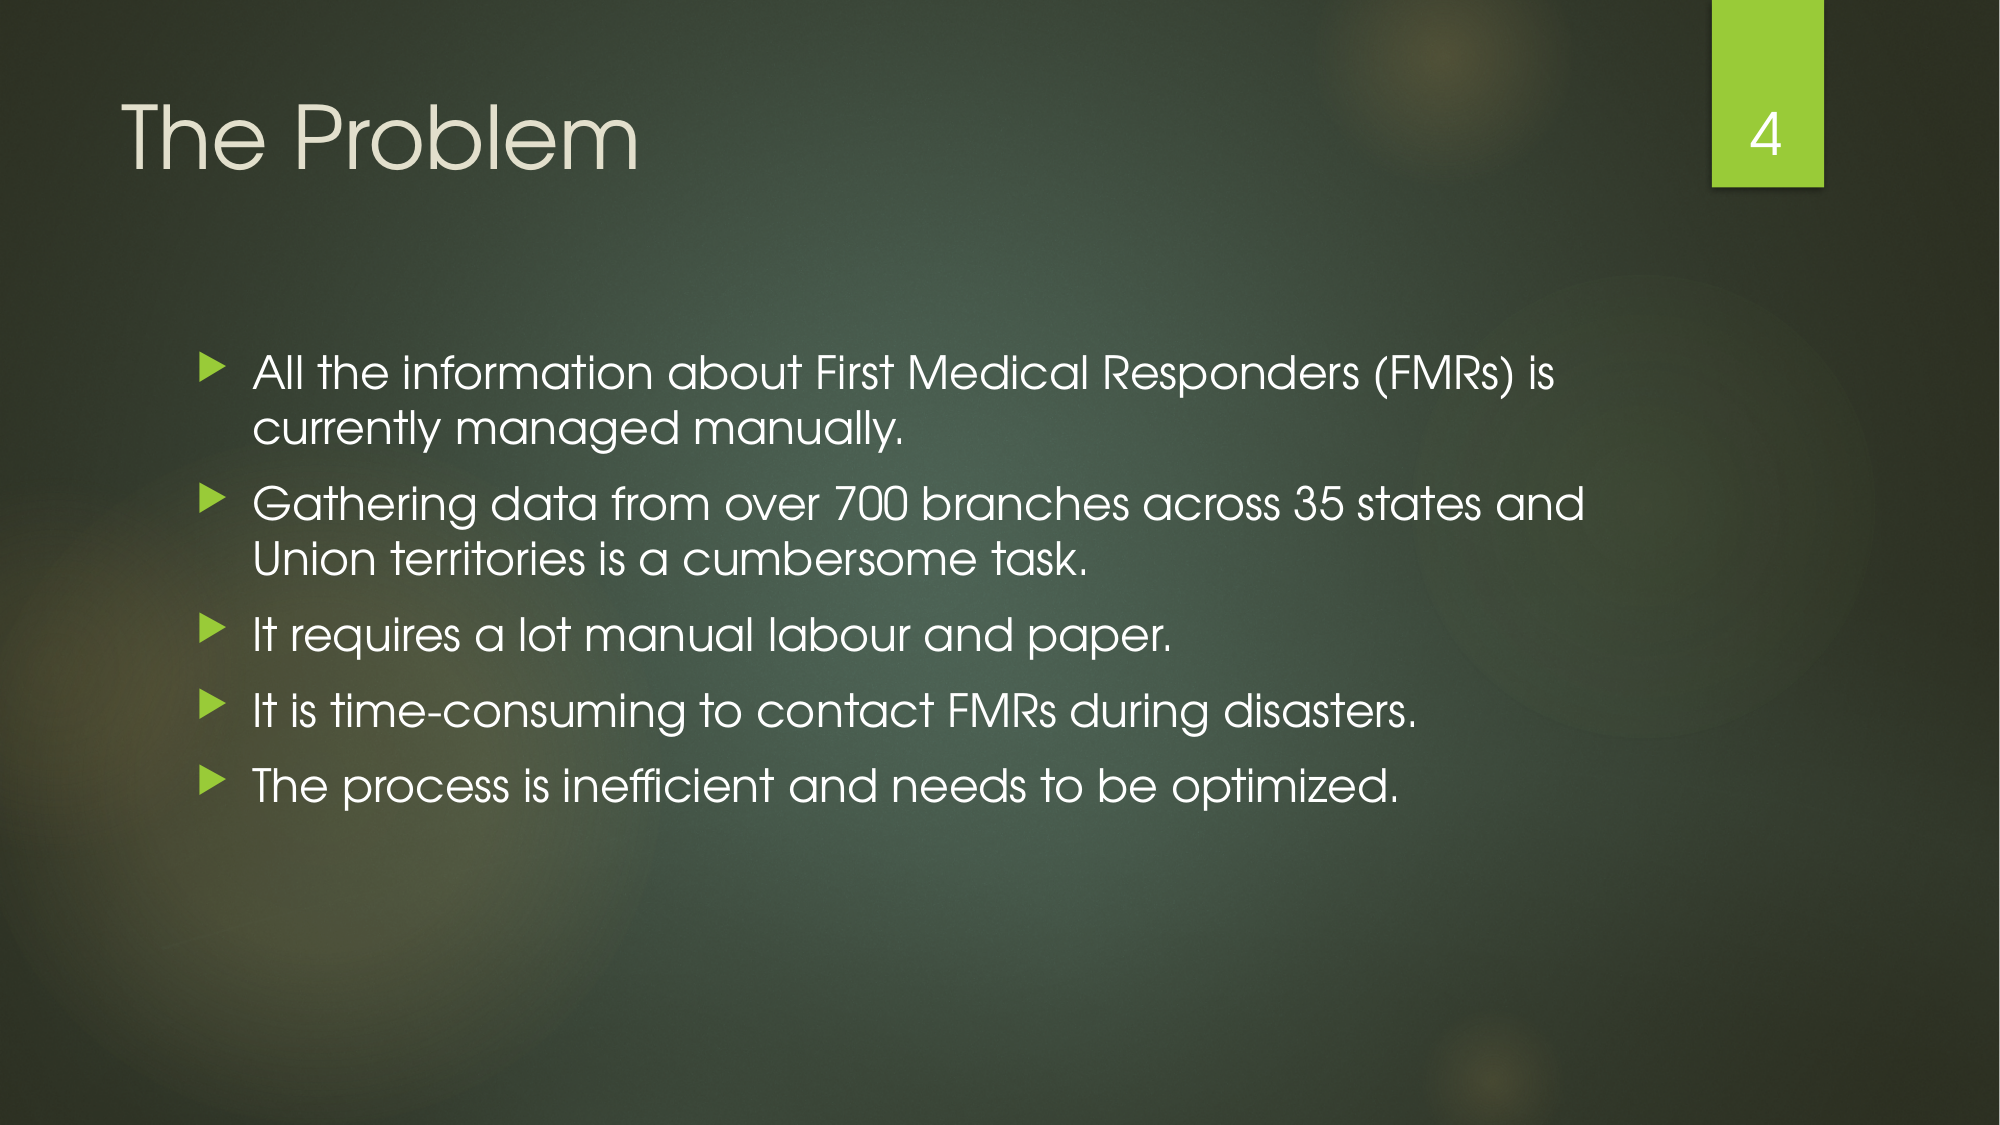

4
# The Problem
All the information about First Medical Responders (FMRs) is currently managed manually.
Gathering data from over 700 branches across 35 states and Union territories is a cumbersome task.
It requires a lot manual labour and paper.
It is time-consuming to contact FMRs during disasters.
The process is inefficient and needs to be optimized.